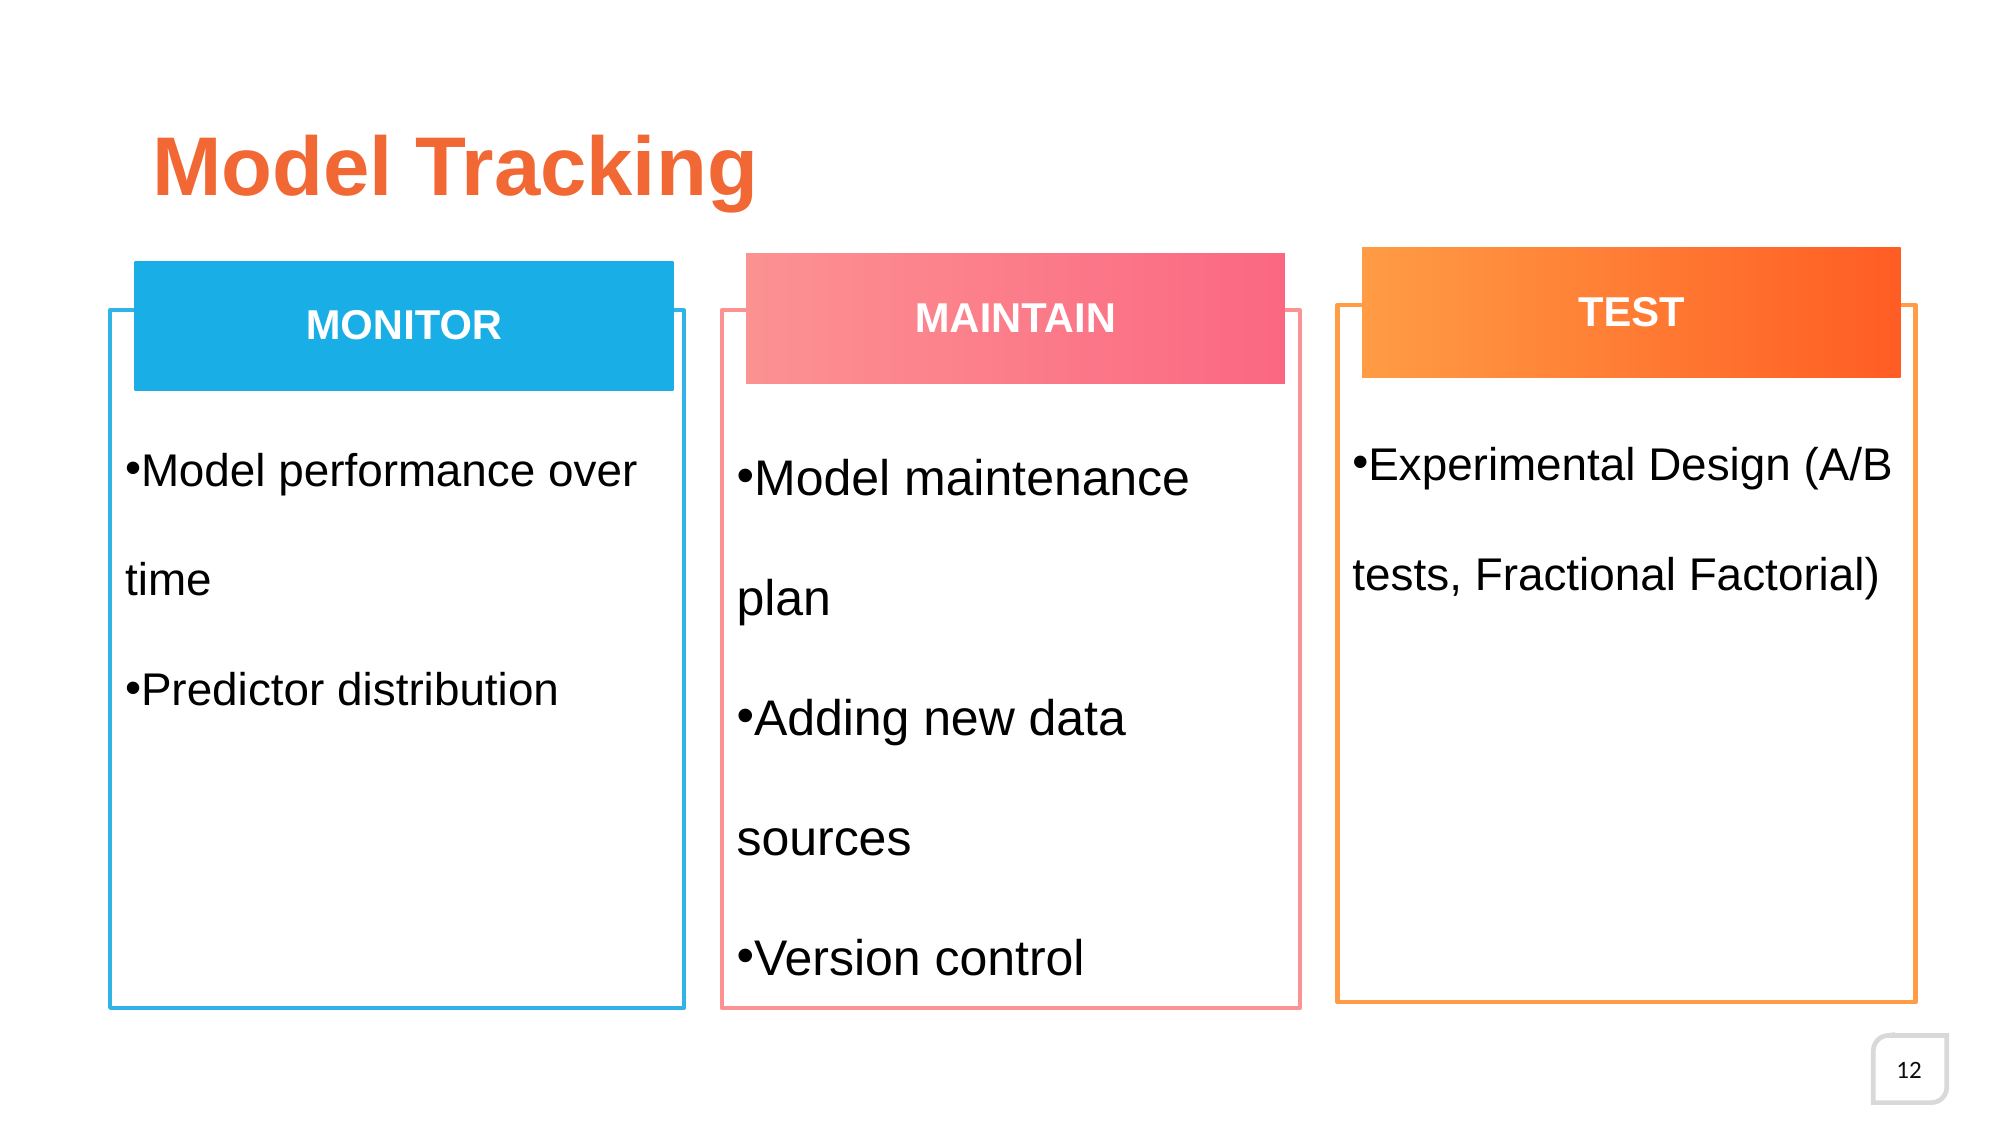

# Model Tracking
TEST
MAINTAIN
MONITOR
Experimental Design (A/B tests, Fractional Factorial)
Model performance over time
Predictor distribution
Model maintenance plan
Adding new data sources
Version control

12